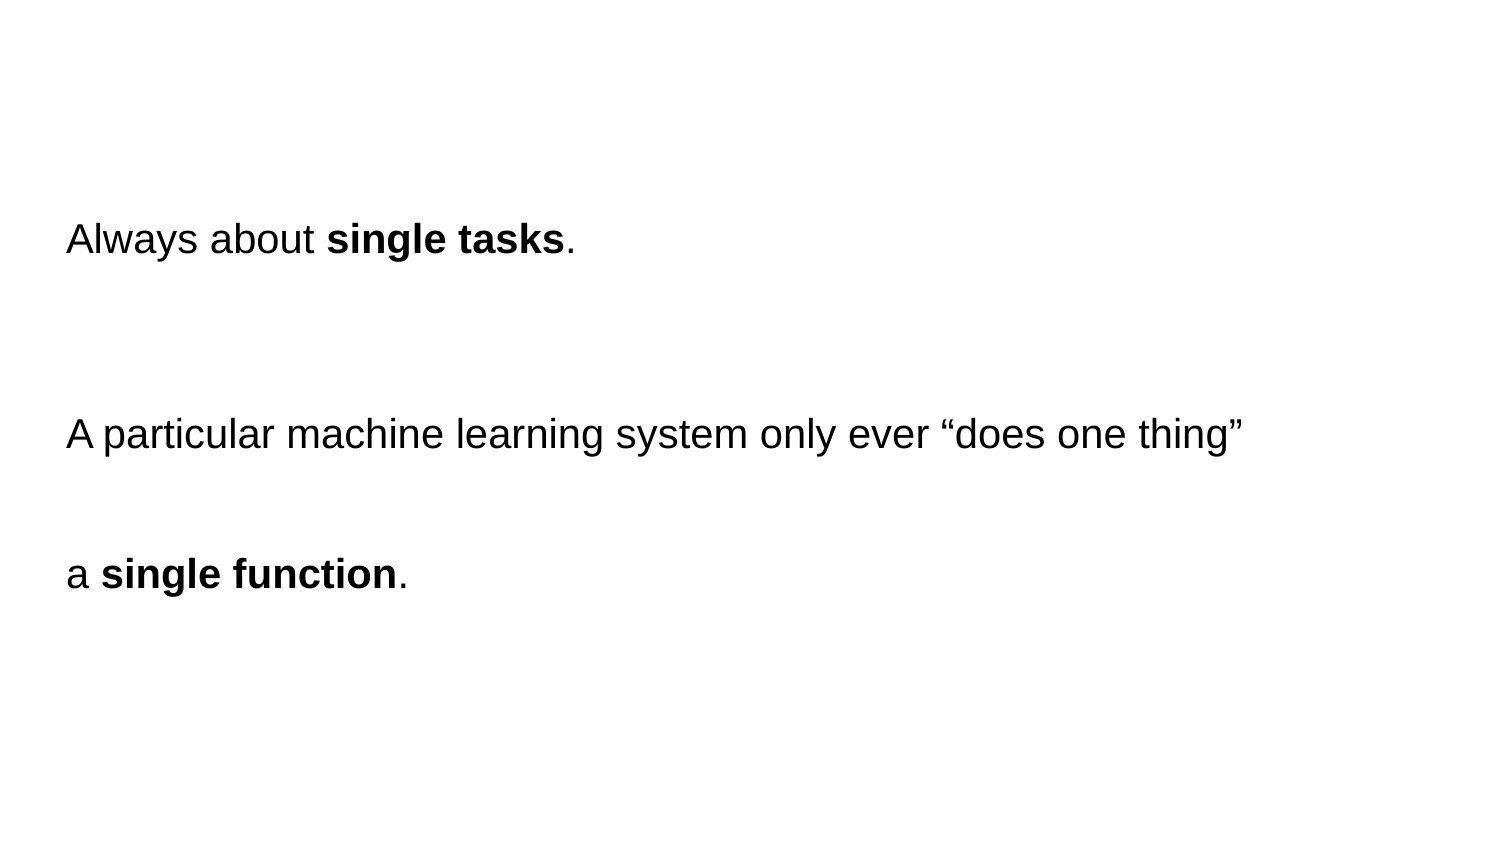

Always about single tasks.

A particular machine learning system only ever “does one thing”

a single function.